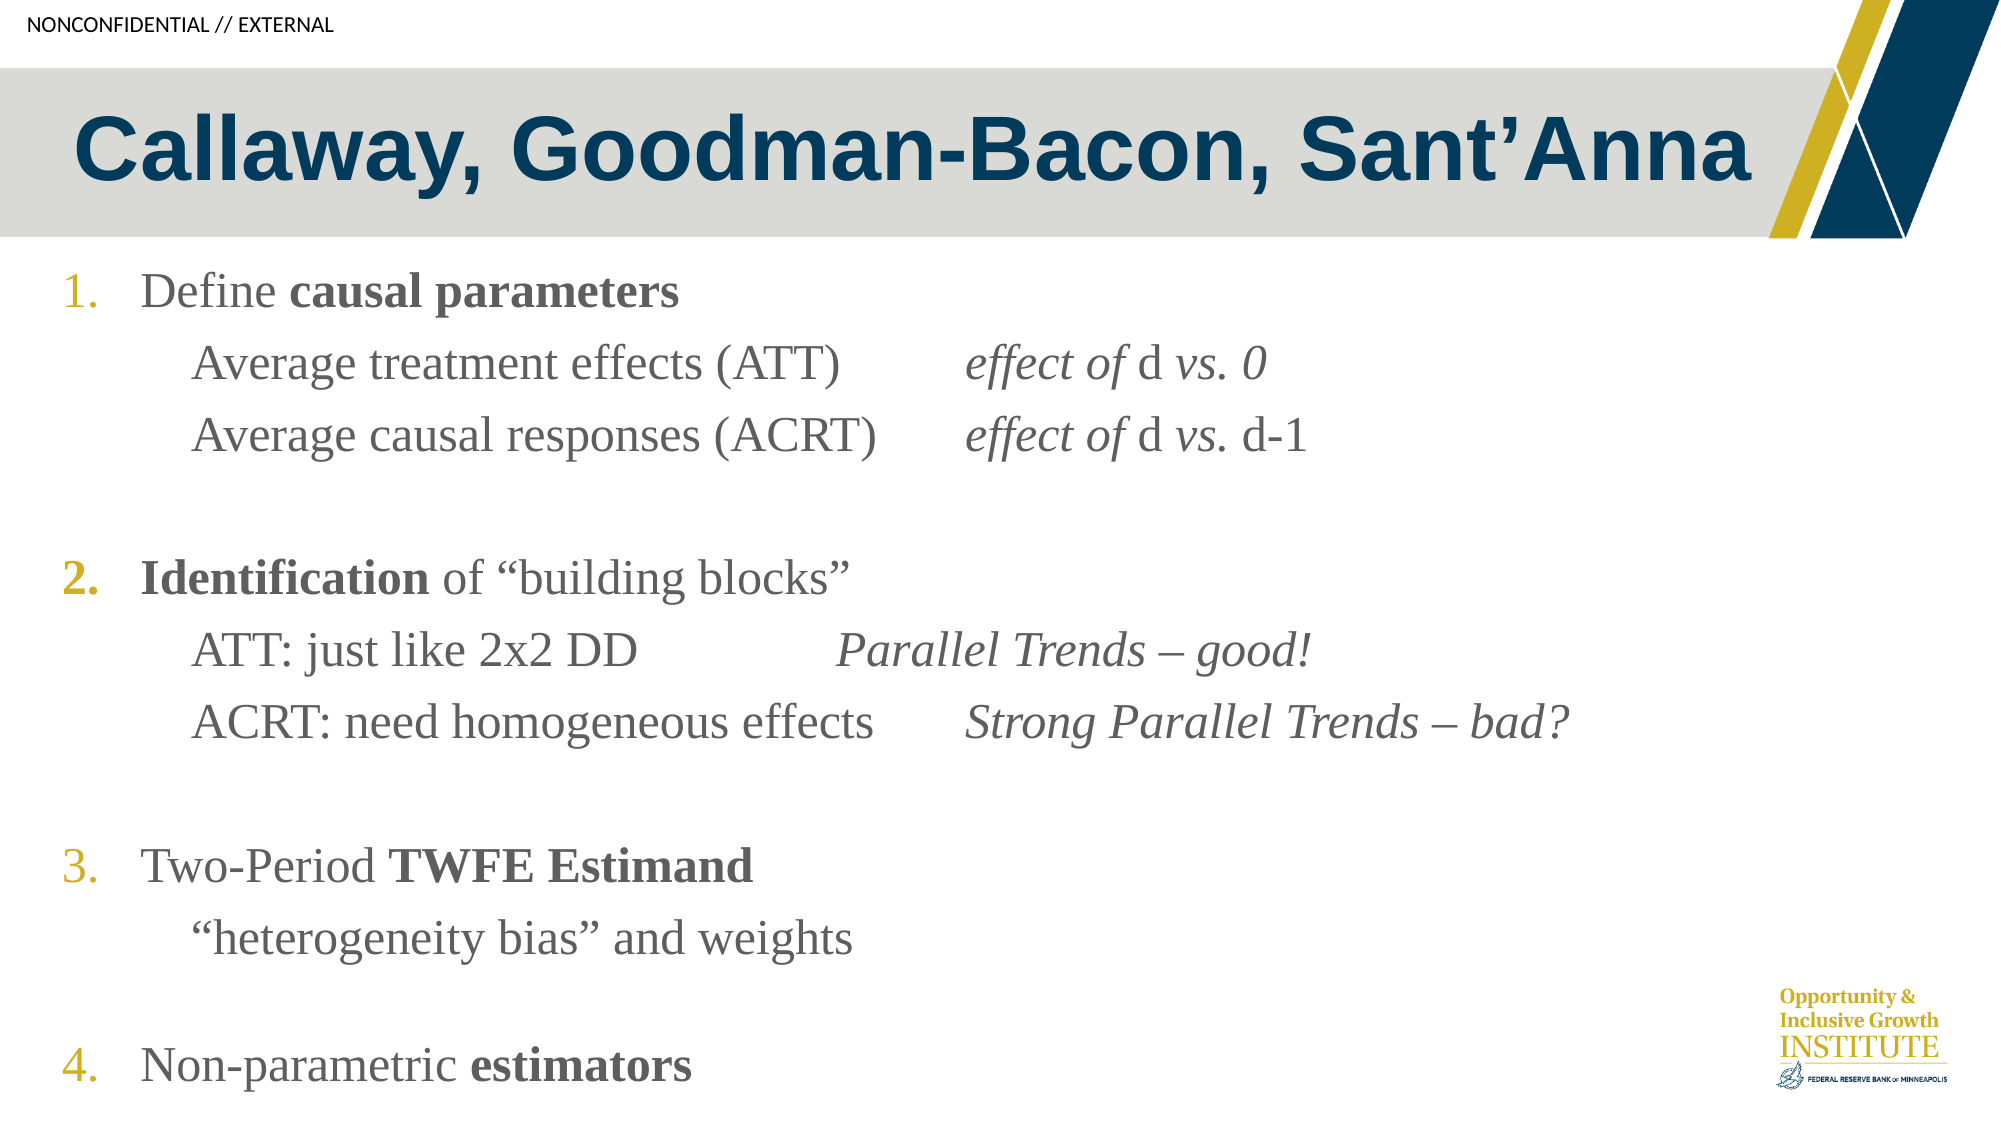

# Callaway, Goodman-Bacon, Sant’Anna
Define causal parameters
	Average treatment effects (ATT)			effect of d vs. 0
	Average causal responses (ACRT)			effect of d vs. d-1

Identification of “building blocks”
	ATT: just like 2x2 DD				Parallel Trends – good!
	ACRT: need homogeneous effects			Strong Parallel Trends – bad?

Two-Period TWFE Estimand
	“heterogeneity bias” and weights

Non-parametric estimators